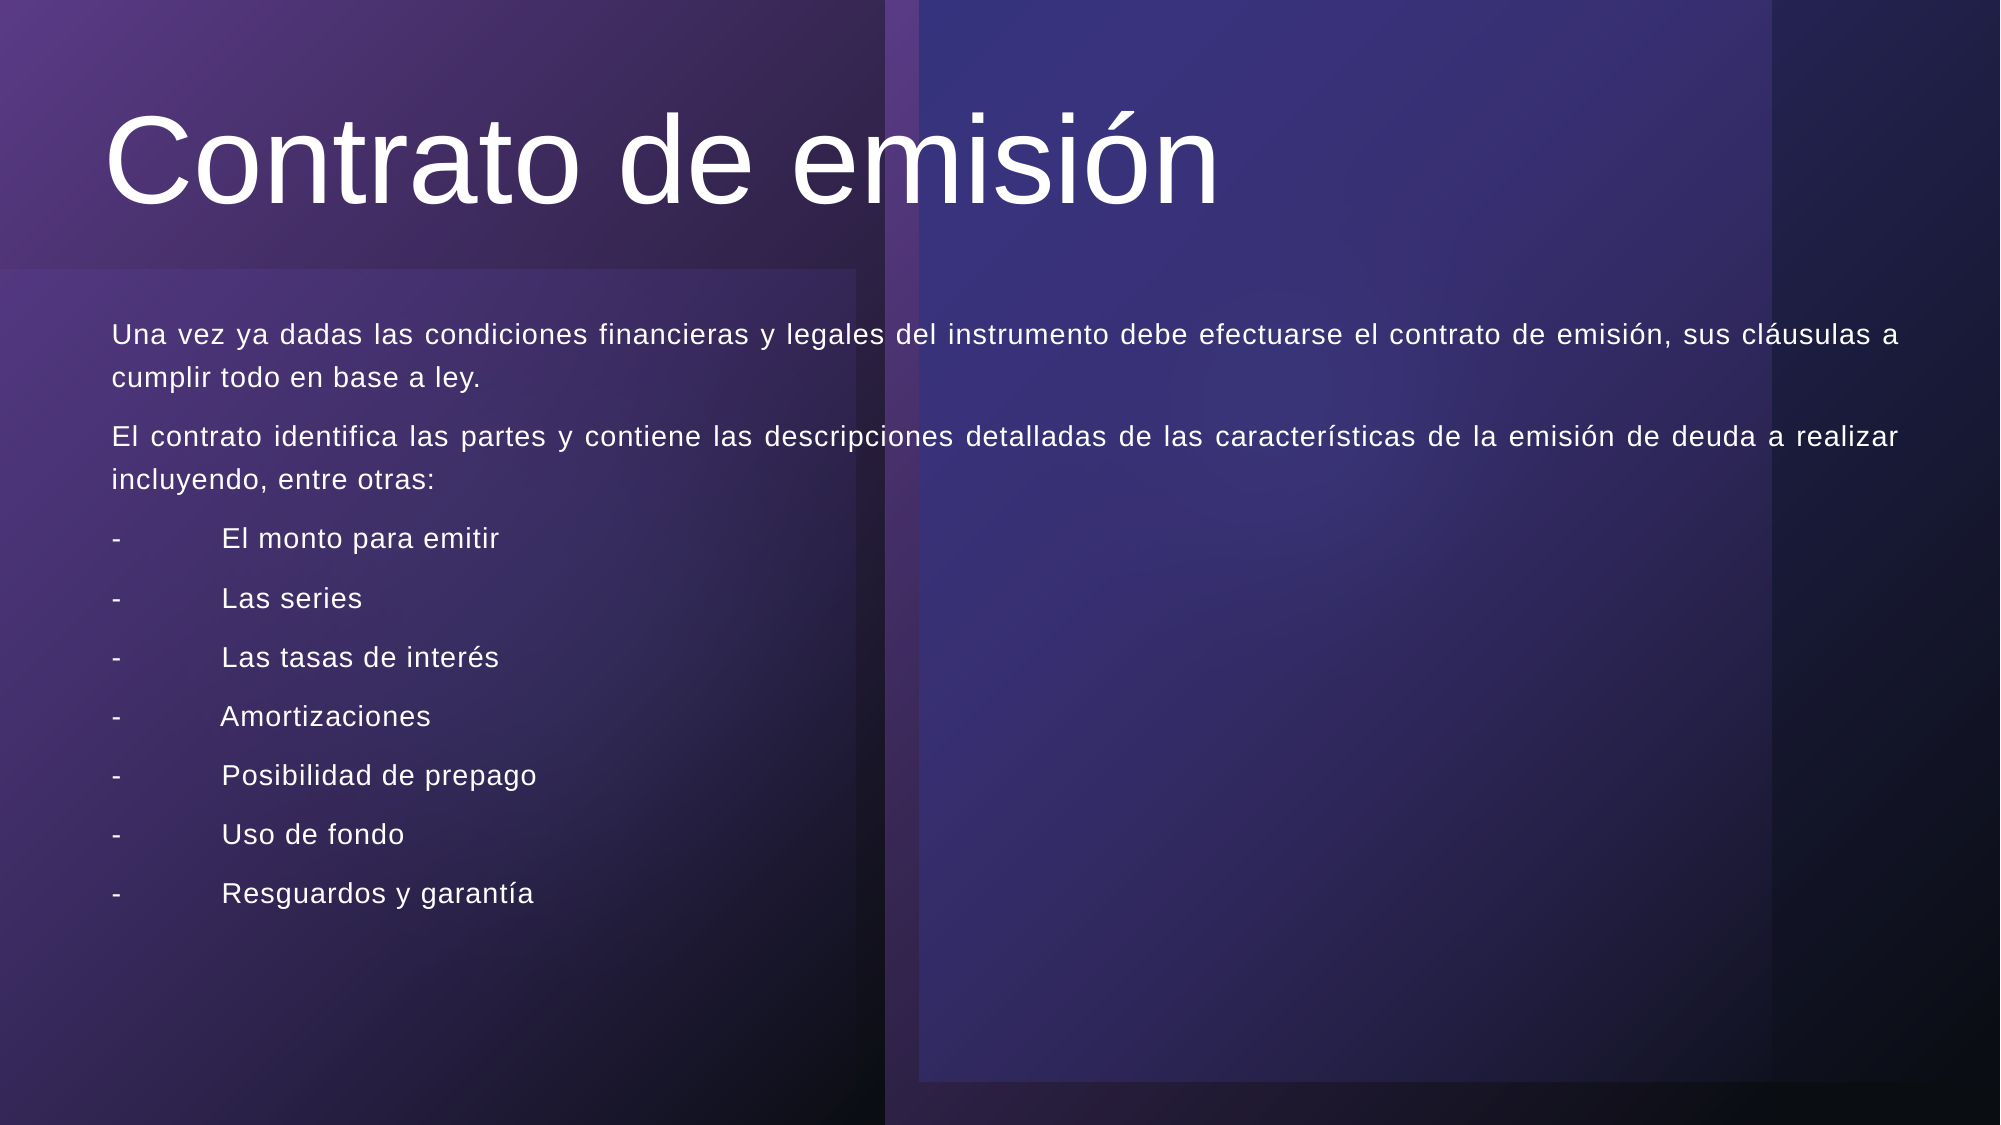

# Contrato de emisión
Una vez ya dadas las condiciones financieras y legales del instrumento debe efectuarse el contrato de emisión, sus cláusulas a cumplir todo en base a ley.
El contrato identifica las partes y contiene las descripciones detalladas de las características de la emisión de deuda a realizar incluyendo, entre otras:
-           El monto para emitir
-           Las series
-           Las tasas de interés
-           Amortizaciones
-           Posibilidad de prepago
-           Uso de fondo
-           Resguardos y garantía